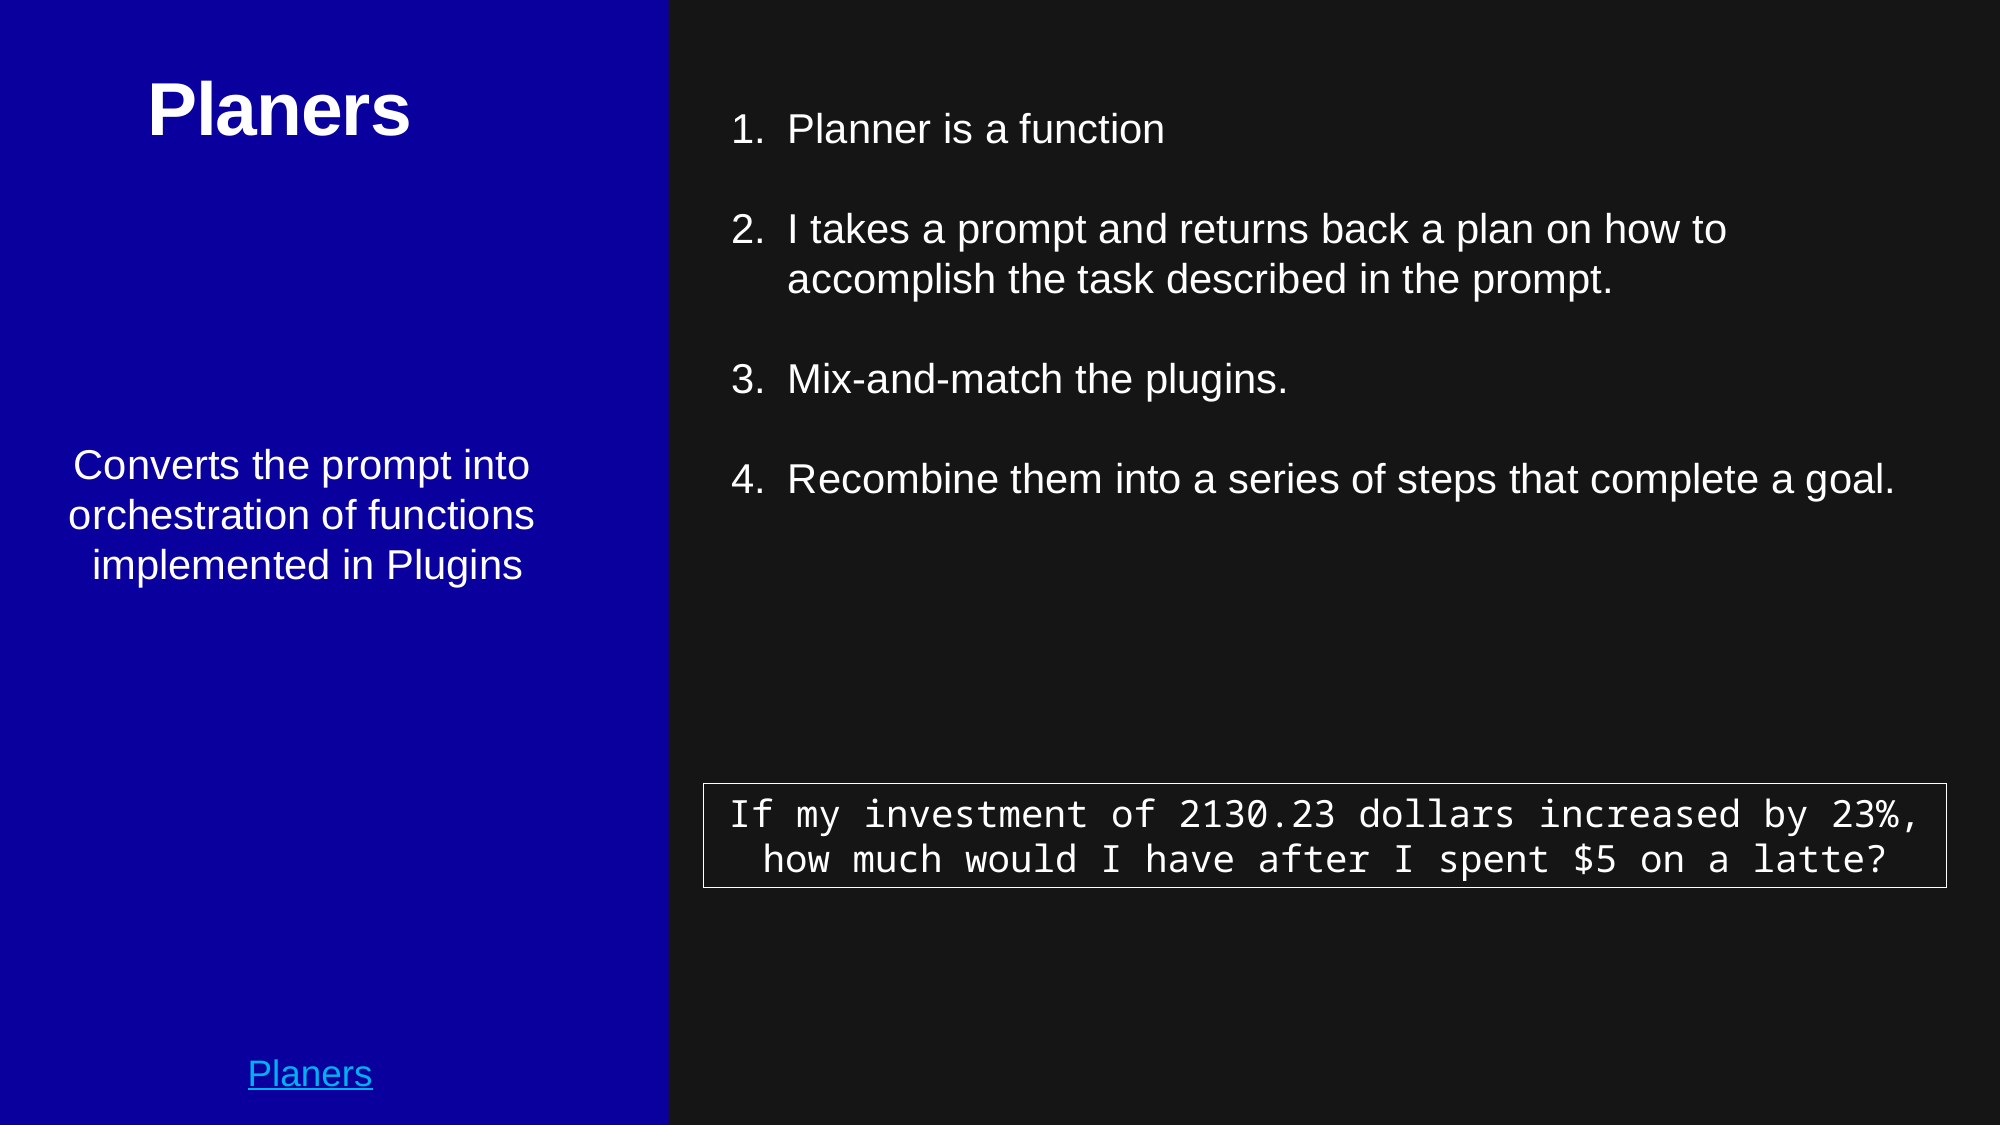

# Planers
Planner is a function
I takes a prompt and returns back a plan on how to accomplish the task described in the prompt.
Mix-and-match the plugins.
Recombine them into a series of steps that complete a goal.
Converts the prompt into
orchestration of functions
implemented in Plugins
If my investment of 2130.23 dollars increased by 23%, how much would I have after I spent $5 on a latte?
Planers